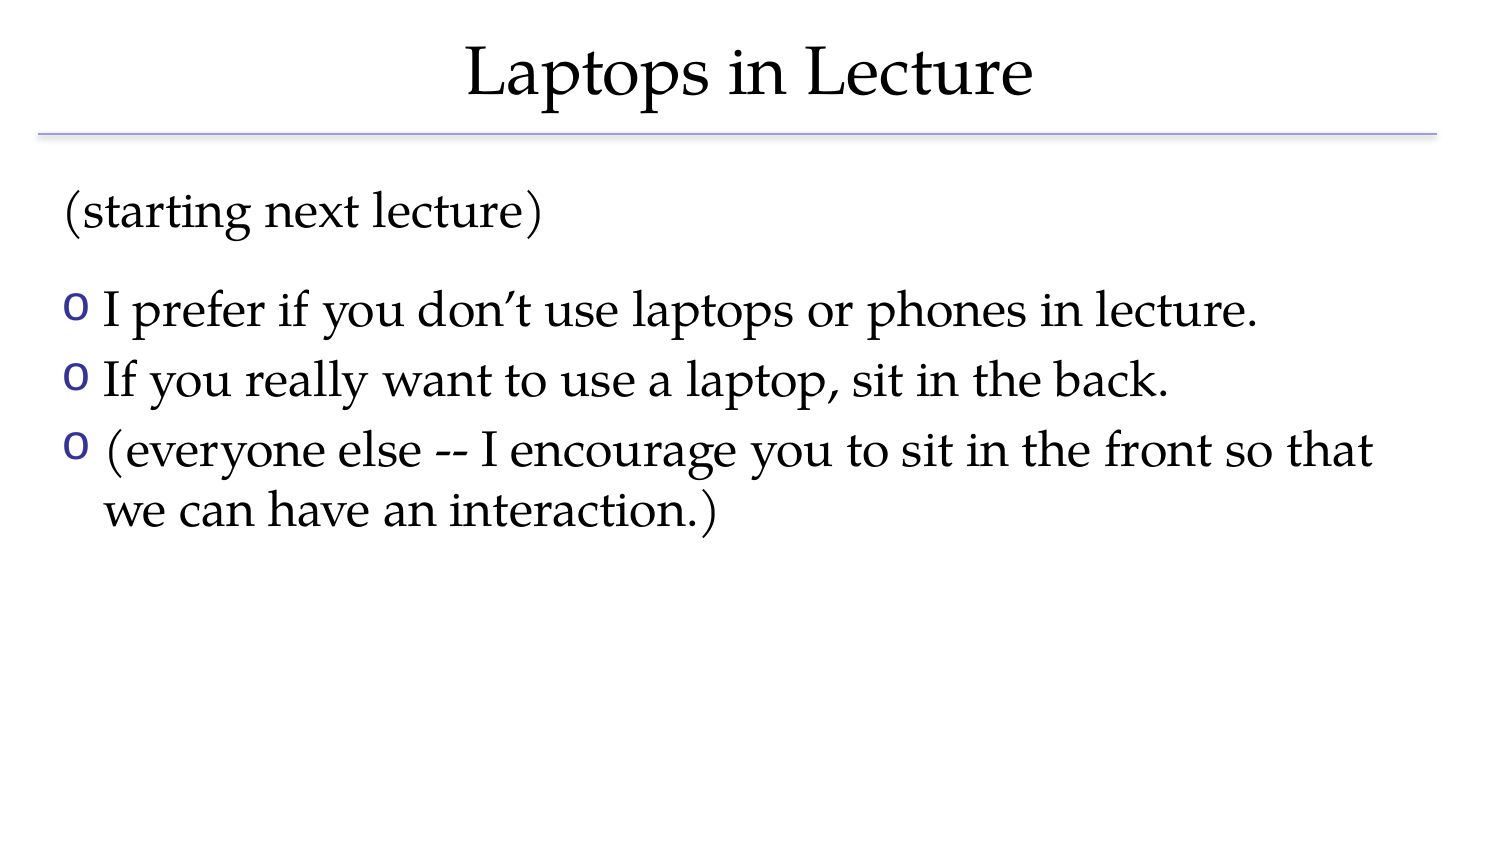

# Laptops in Lecture
(starting next lecture)

I prefer if you don’t use laptops or phones in lecture.
If you really want to use a laptop, sit in the back.
(everyone else -- I encourage you to sit in the front so that we can have an interaction.)